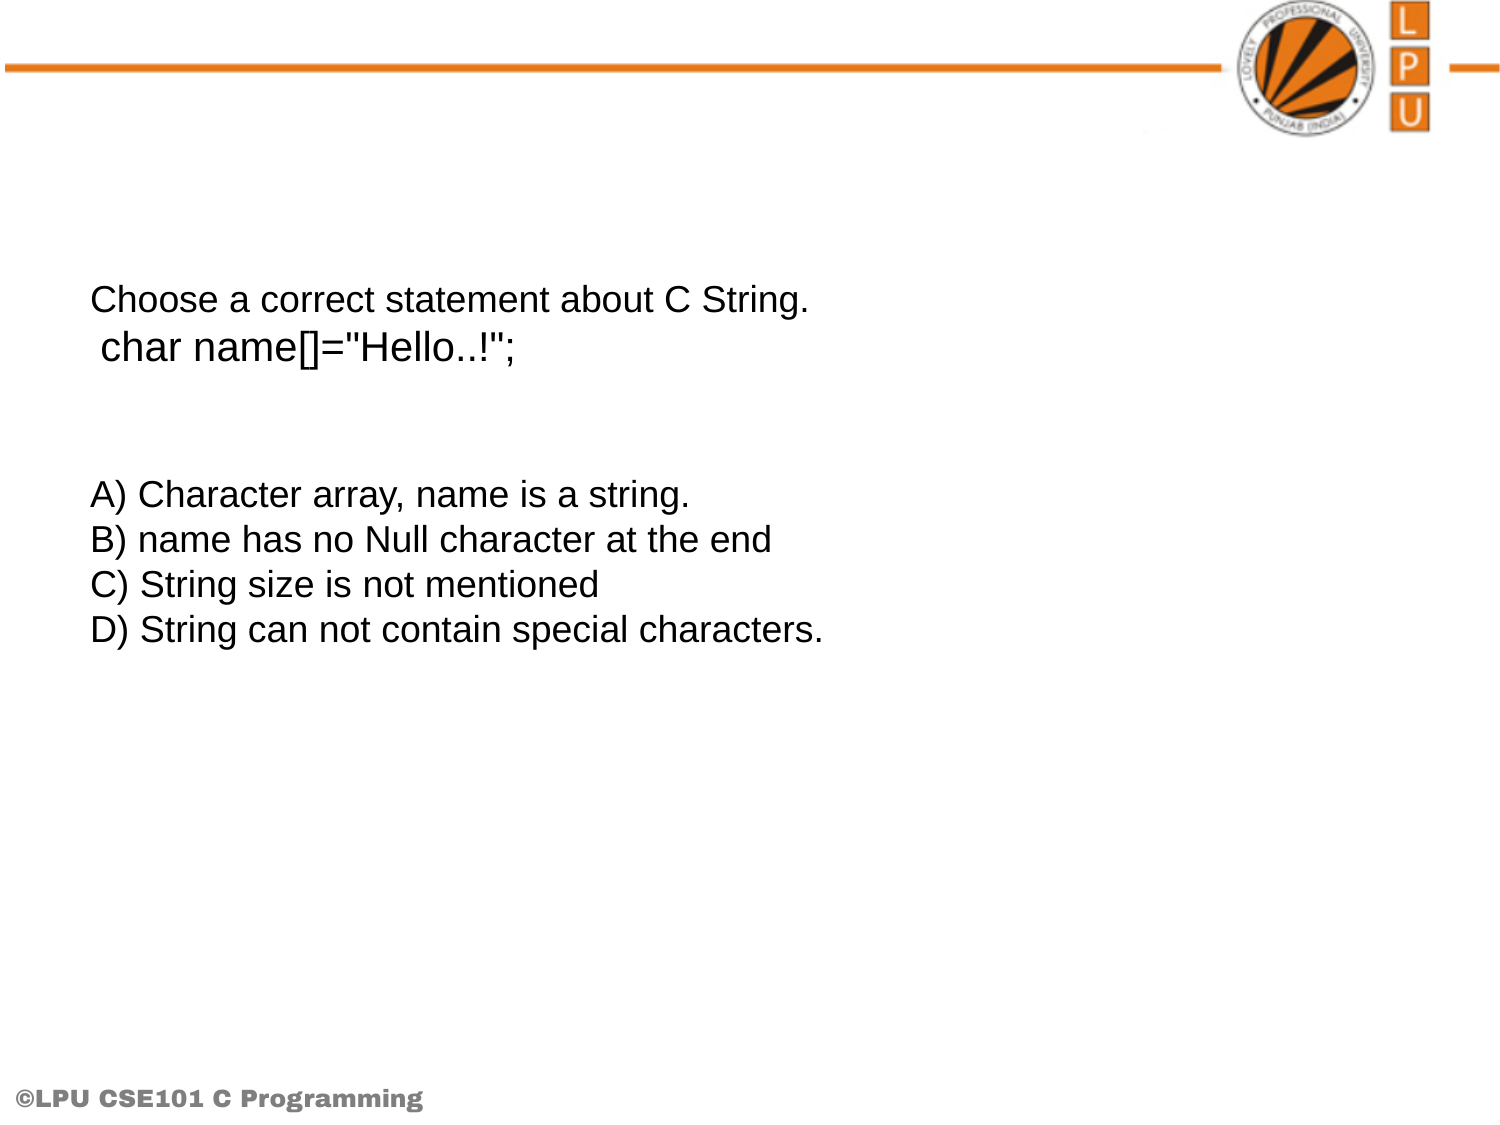

# Choose a correct statement about C String. char name[]="Hello..!";
A) Character array, name is a string.
B) name has no Null character at the end
C) String size is not mentioned
D) String can not contain special characters.